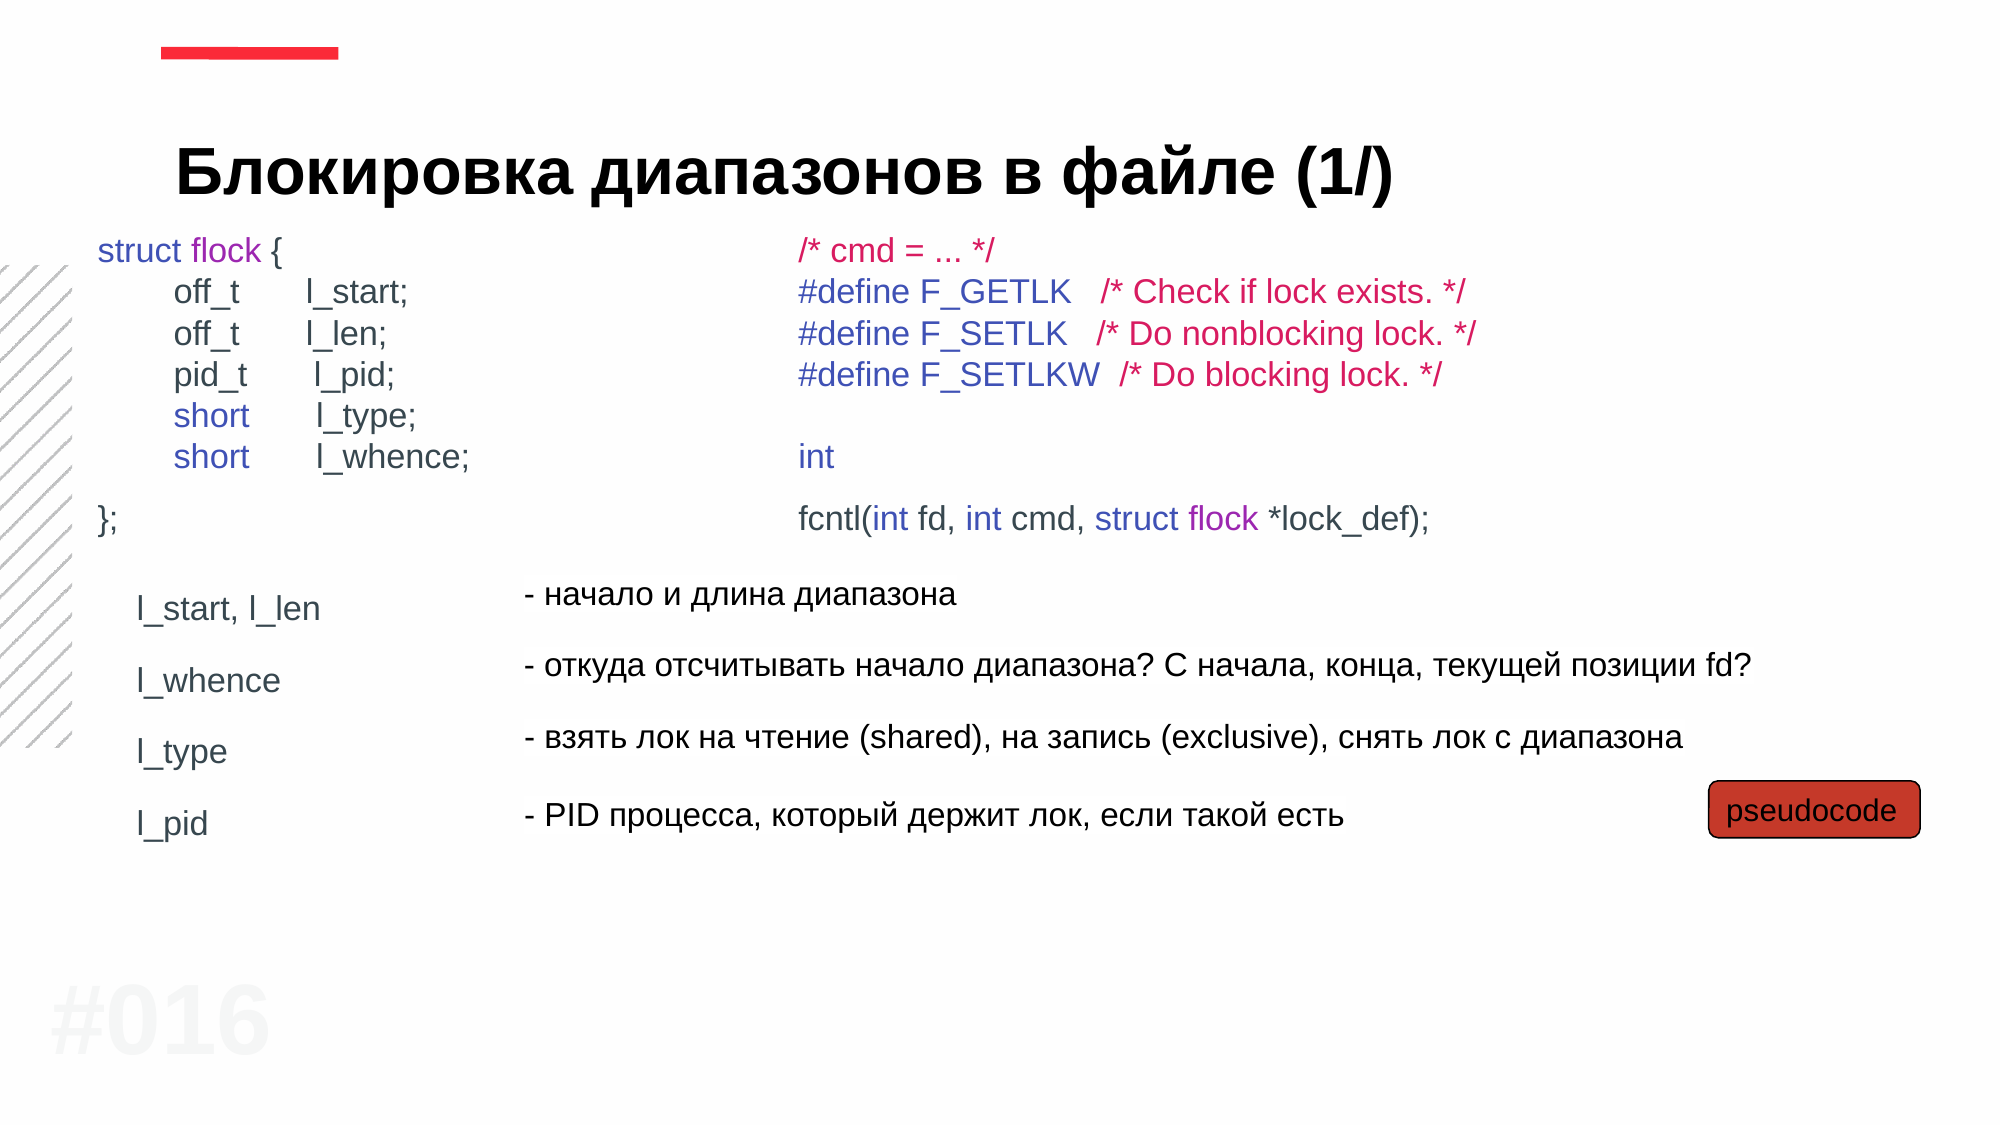

Блокировка диапазонов в файле (1/)
struct flock {
        off_t       l_start;
        off_t       l_len;
        pid_t       l_pid;
        short       l_type;
        short       l_whence;
};
/* cmd = ... */
#define F_GETLK   /* Check if lock exists. */
#define F_SETLK   /* Do nonblocking lock. */
#define F_SETLKW  /* Do blocking lock. */

int
fcntl(int fd, int cmd, struct flock *lock_def);
l_start, l_len
- начало и длина диапазона
l_whence
- откуда отсчитывать начало диапазона? С начала, конца, текущей позиции fd?
l_type
- взять лок на чтение (shared), на запись (exclusive), снять лок с диапазона
l_pid
- PID процесса, который держит лок, если такой есть
pseudocode
#016